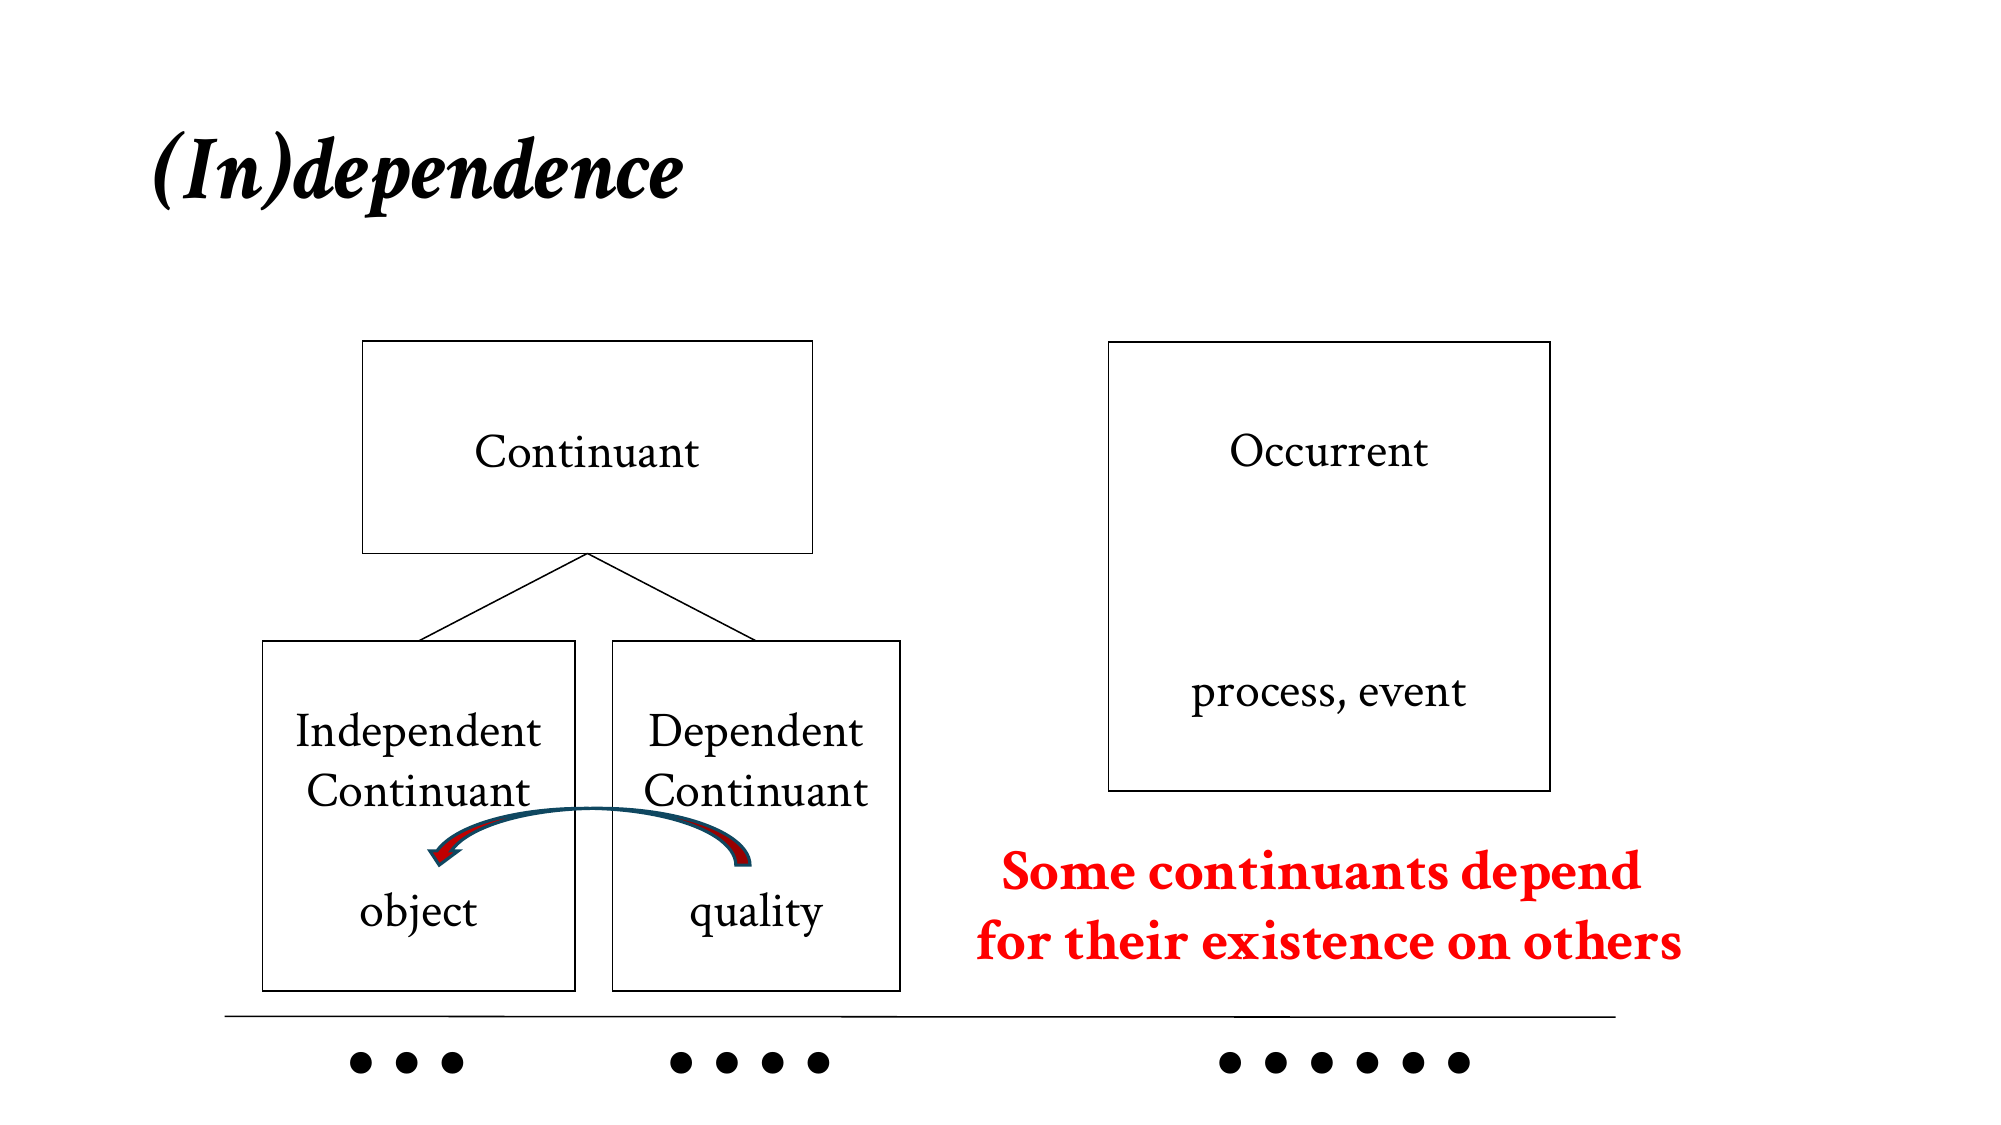

# (In)dependence
Continuant
Occurrent

process, event
Independent
Continuant

object
Dependent
Continuant

quality

Some continuants depend
for their existence on others

 ...    ....        ......